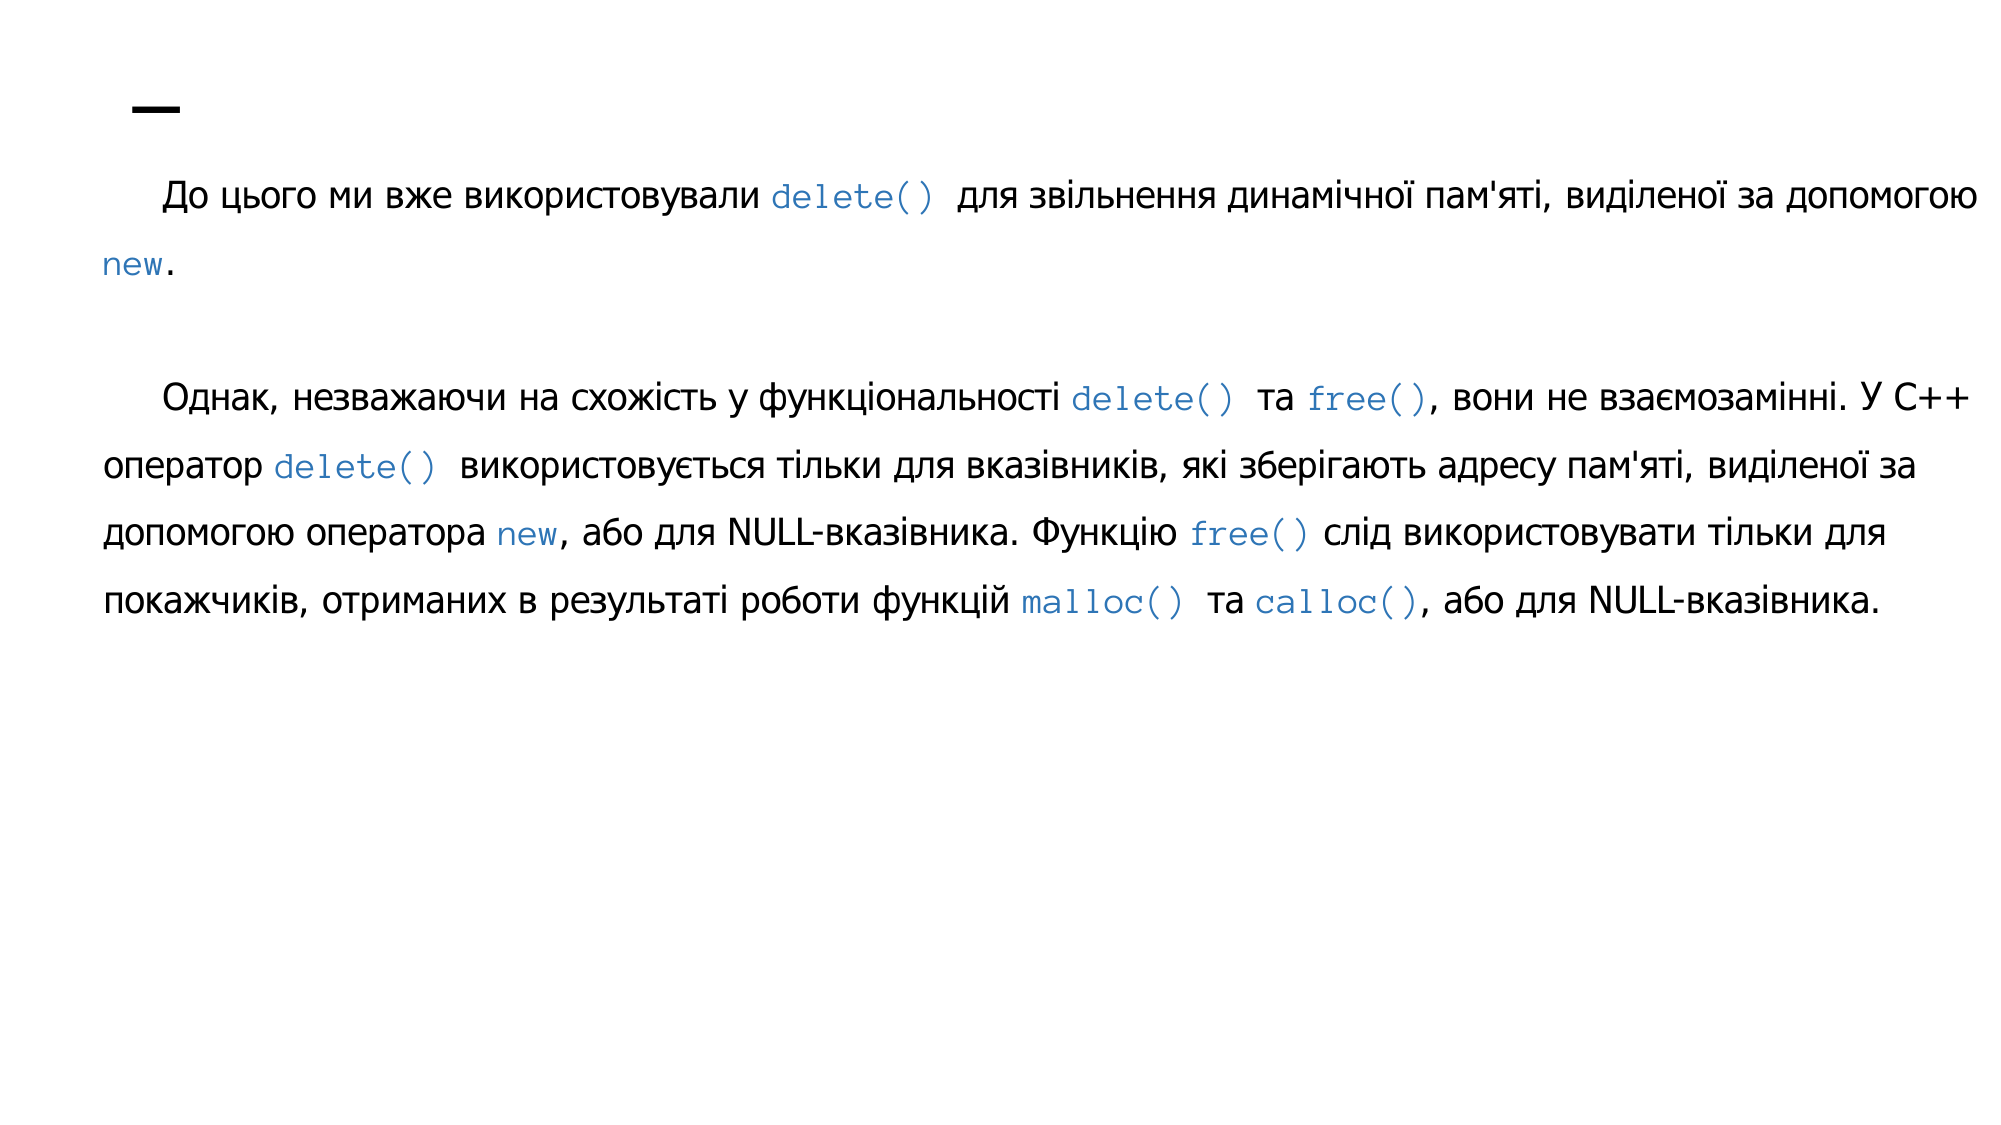

# _
До цього ми вже використовували delete() для звільнення динамічної пам'яті, виділеної за допомогою new.

Однак, незважаючи на схожість у функціональності delete() та free(), вони не взаємозамінні. У C++ оператор delete() використовується тільки для вказівників, які зберігають адресу пам'яті, виділеної за допомогою оператора new, або для NULL-вказівника. Функцію free() слід використовувати тільки для покажчиків, отриманих в результаті роботи функцій malloc() та calloc(), або для NULL-вказівника.